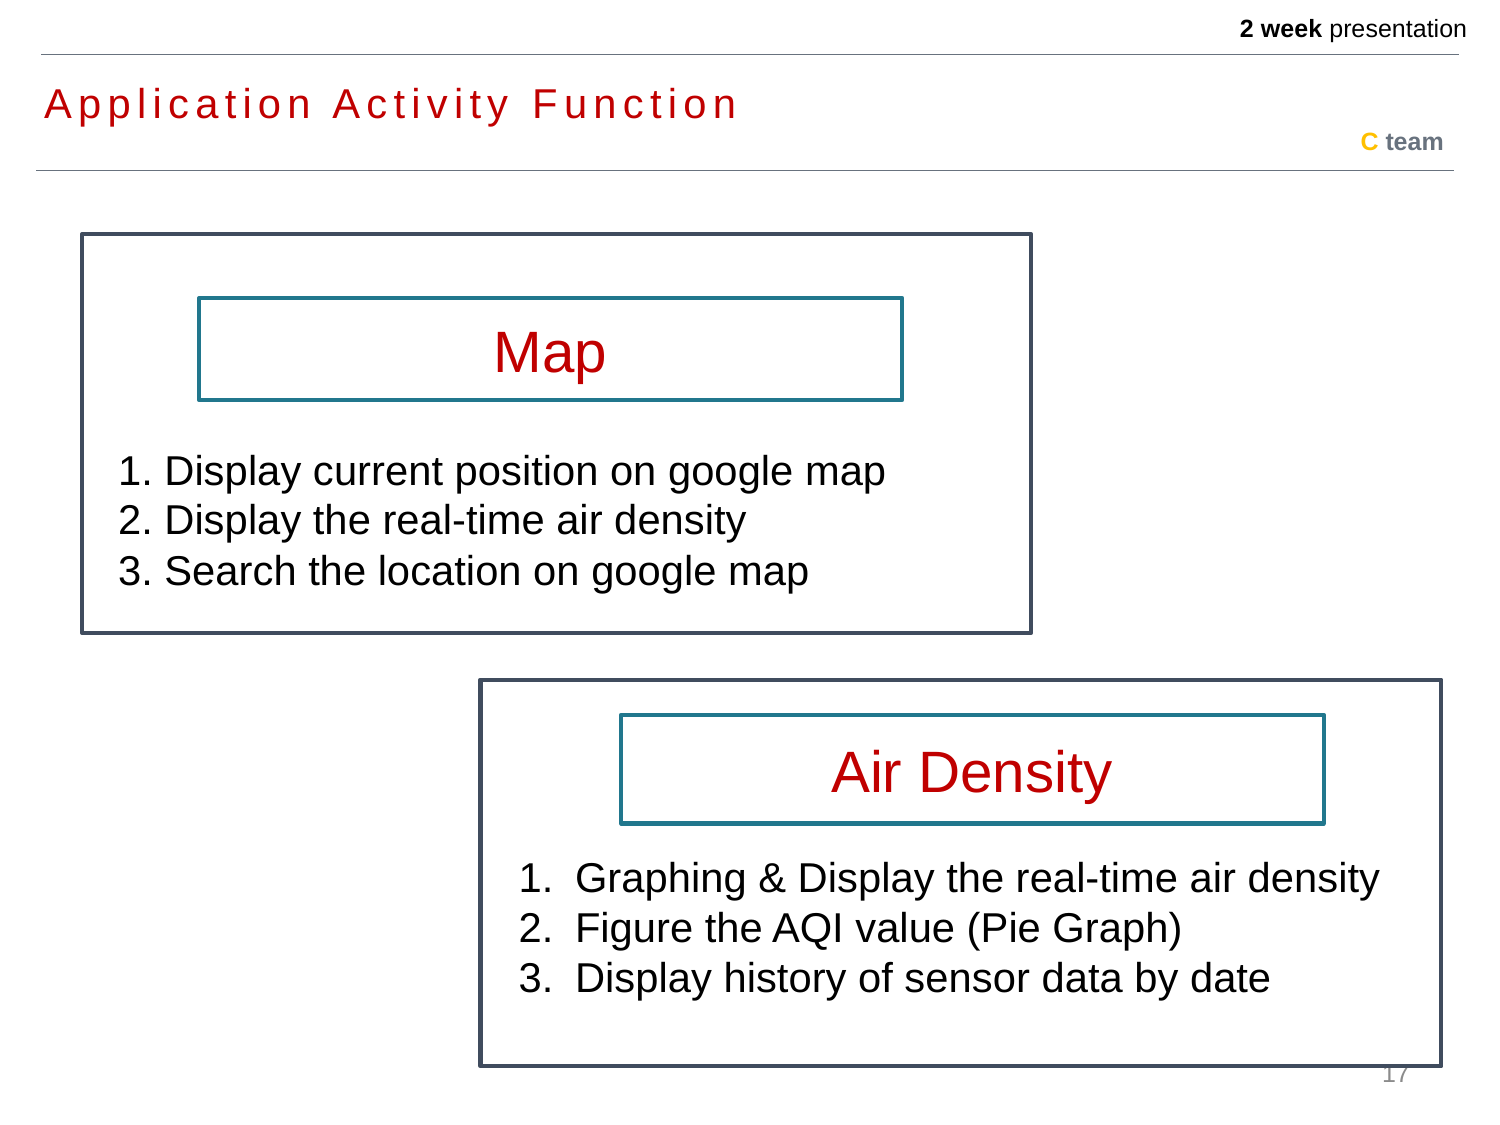

Application Activity Function
C team

Map
1. Display current position on google map
2. Display the real-time air density
3. Search the location on google map

Air Density
Graphing & Display the real-time air density
Figure the AQI value (Pie Graph)
Display history of sensor data by date

17